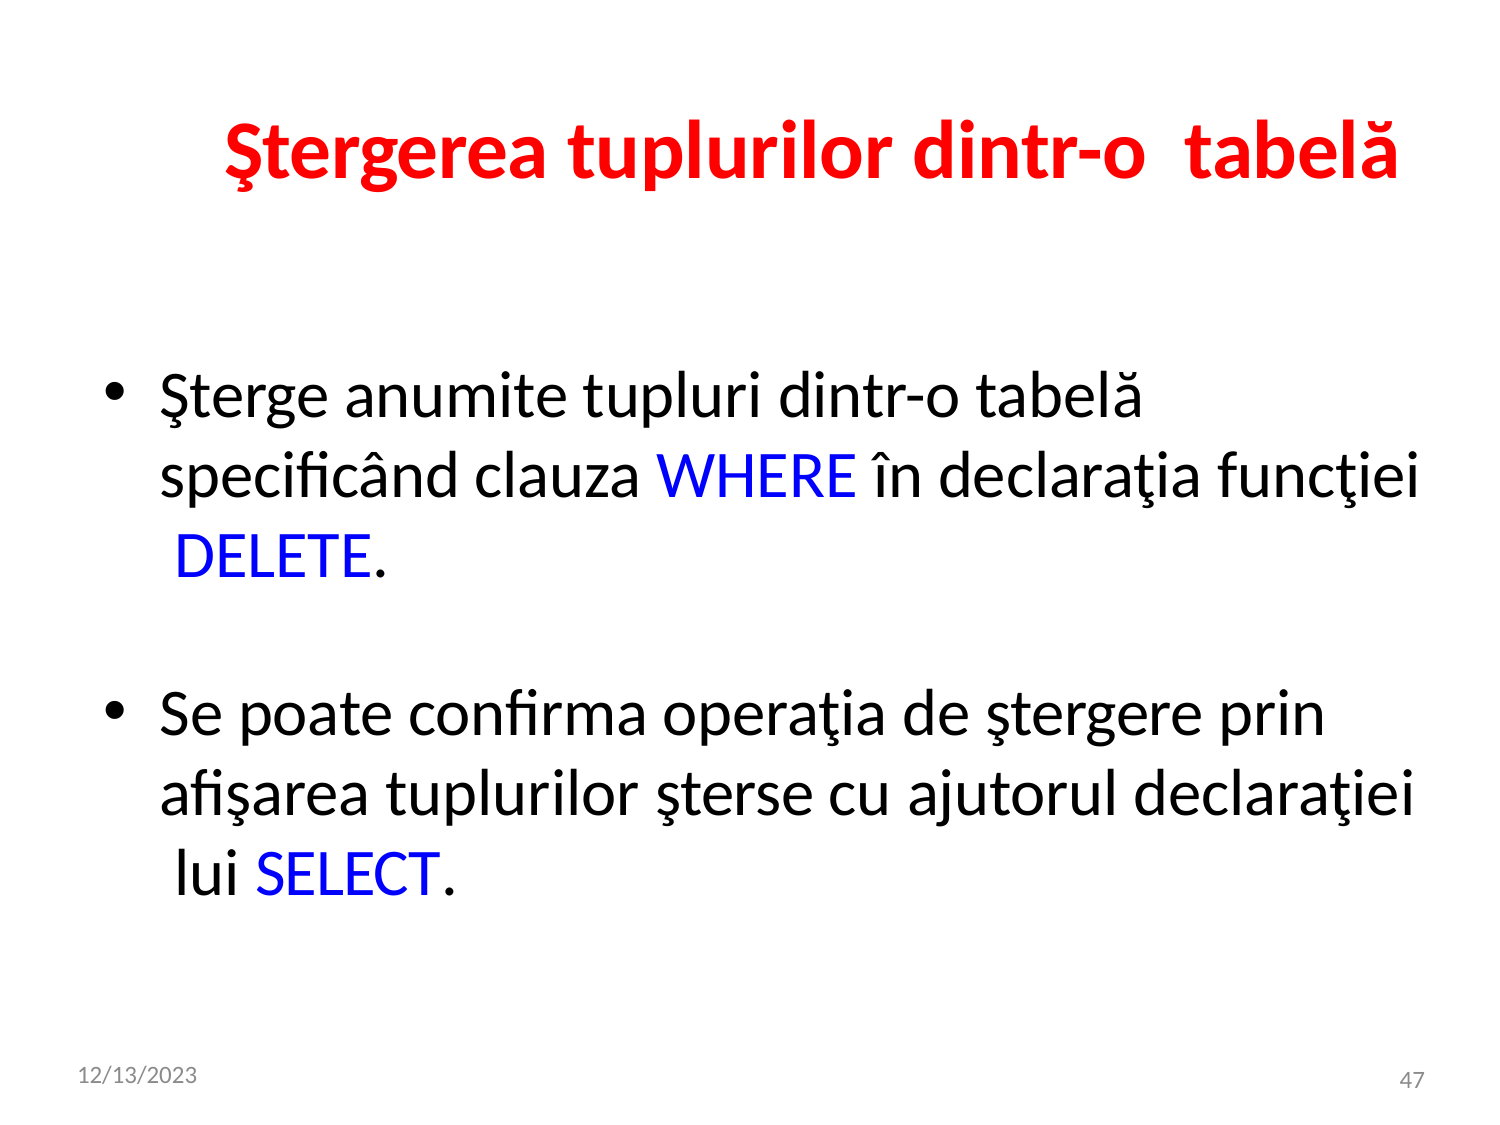

# Ştergerea tuplurilor dintr-o  tabelă
Şterge anumite tupluri dintr-o tabelă  specificând clauza WHERE în declaraţia funcţiei  DELETE.

Se poate confirma operaţia de ştergere prin  afişarea tuplurilor şterse cu ajutorul declaraţiei  lui SELECT.
12/13/2023
47